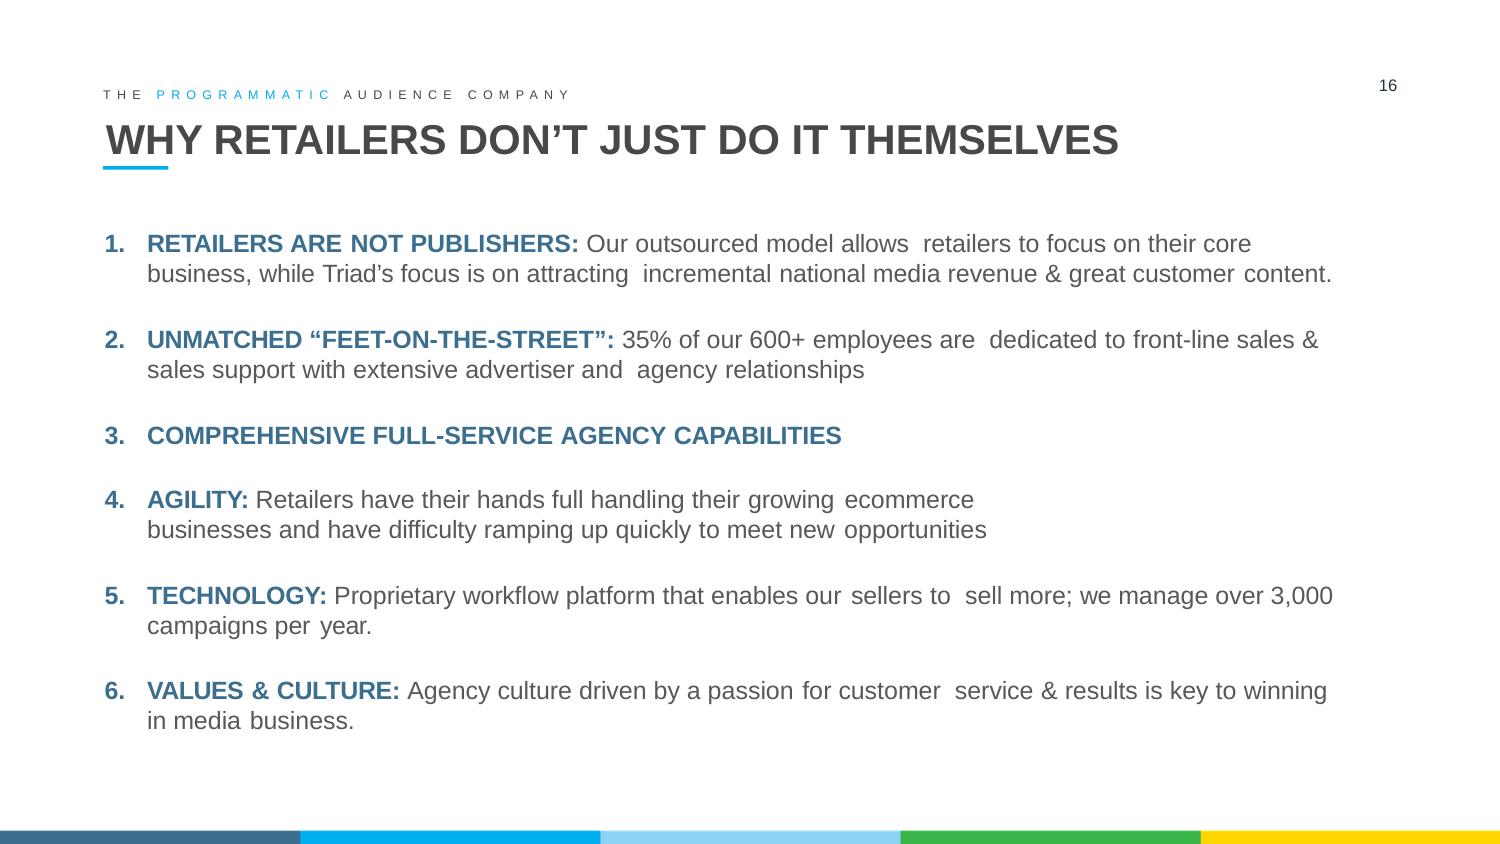

16
# WHY RETAILERS DON’T JUST DO IT THEMSELVES
THE PROGRAMMATIC AUDIENCE COMPANY
RETAILERS ARE NOT PUBLISHERS: Our outsourced model allows  retailers to focus on their core business, while Triad’s focus is on attracting  incremental national media revenue & great customer content.

UNMATCHED “FEET-ON-THE-STREET”: 35% of our 600+ employees are  dedicated to front-line sales & sales support with extensive advertiser and  agency relationships

COMPREHENSIVE FULL-SERVICE AGENCY CAPABILITIES

AGILITY: Retailers have their hands full handling their growing ecommerce
businesses and have difficulty ramping up quickly to meet new opportunities

TECHNOLOGY: Proprietary workflow platform that enables our sellers to  sell more; we manage over 3,000 campaigns per year.

VALUES & CULTURE: Agency culture driven by a passion for customer  service & results is key to winning in media business.